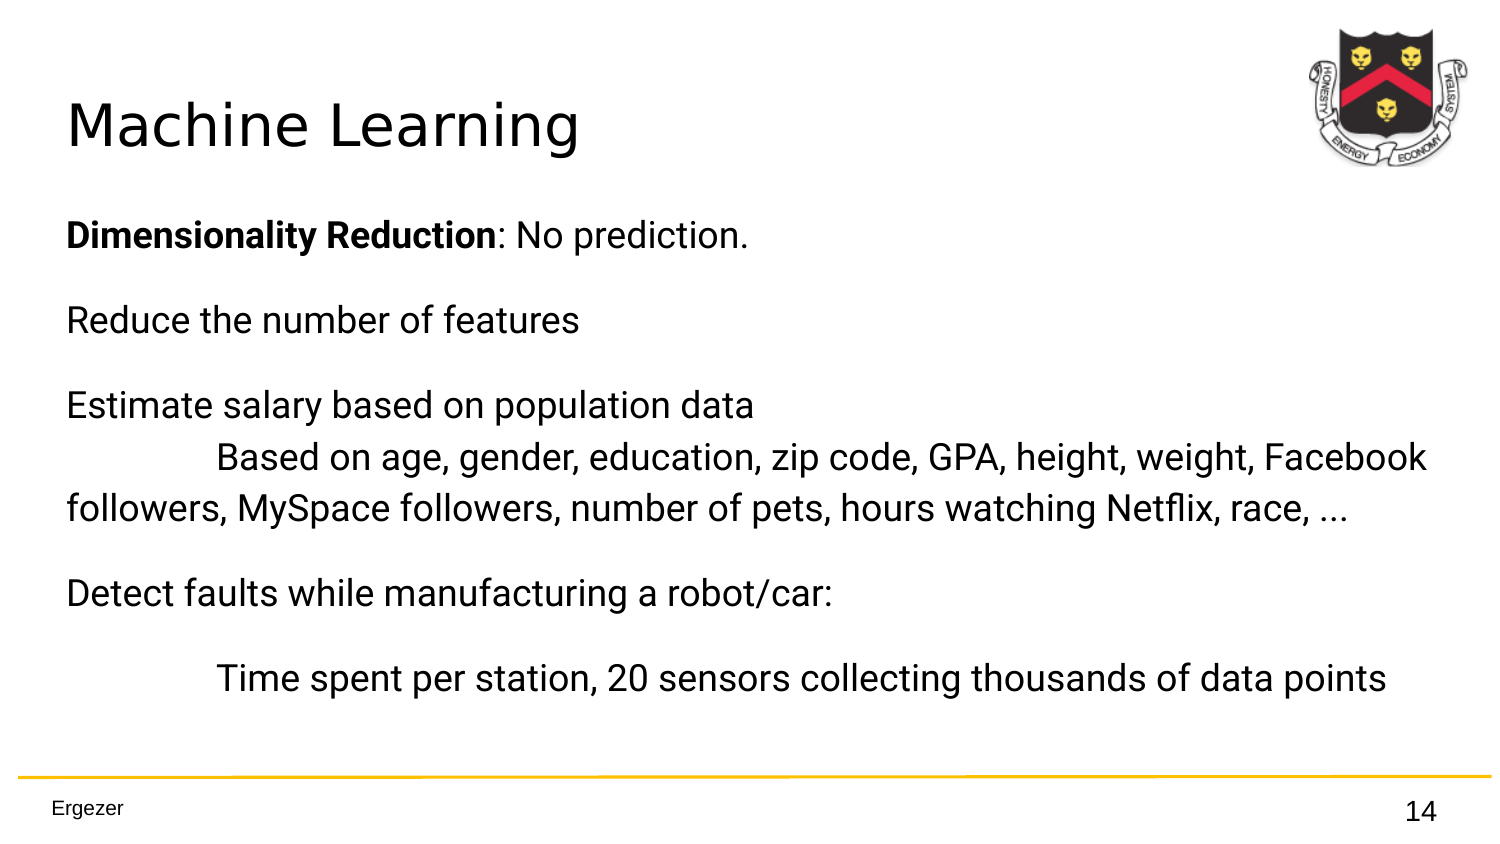

# Machine Learning
Dimensionality Reduction: No prediction.
Reduce the number of features
Estimate salary based on population data
	Based on age, gender, education, zip code, GPA, height, weight, Facebook followers, MySpace followers, number of pets, hours watching Netflix, race, ...
Detect faults while manufacturing a robot/car:
	Time spent per station, 20 sensors collecting thousands of data points

14